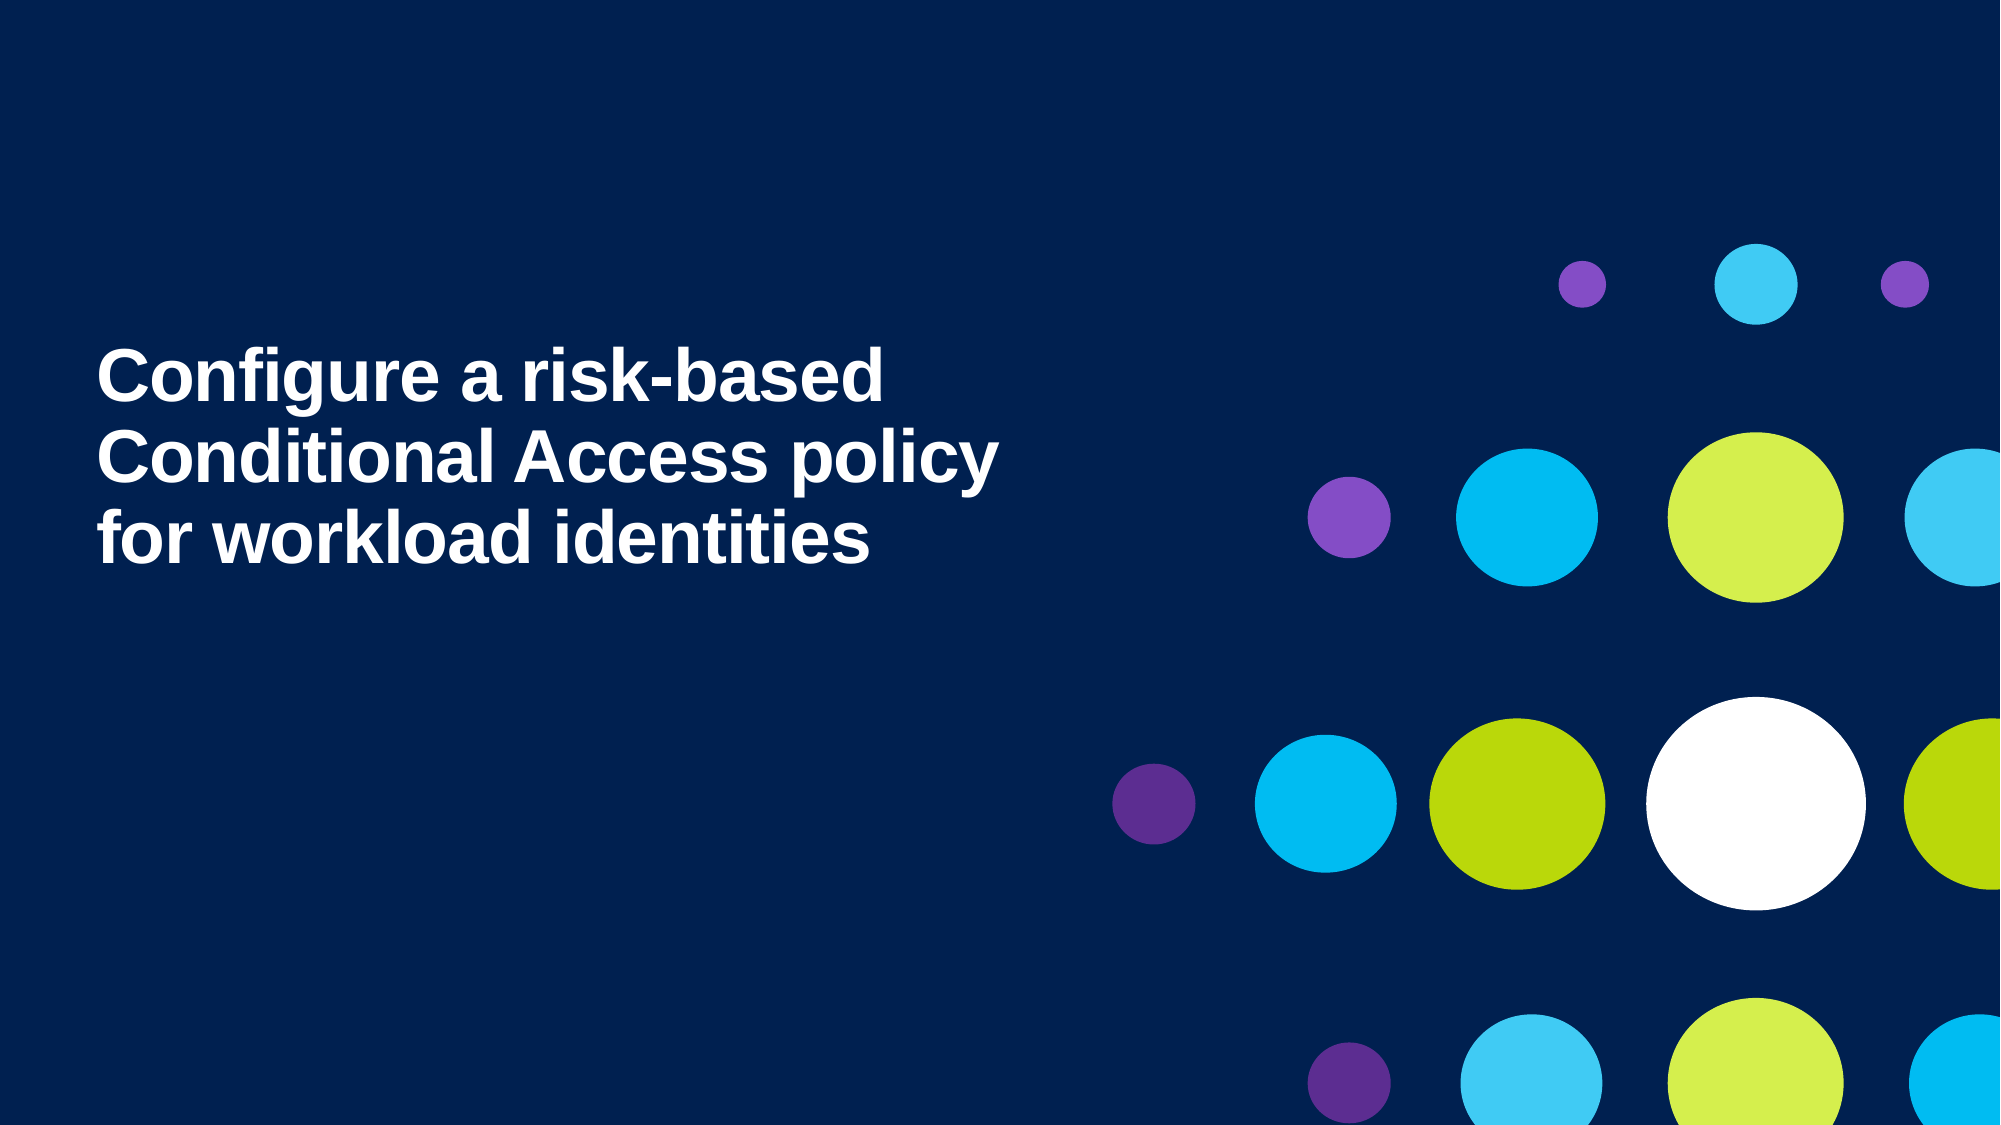

# Configure a risk-based Conditional Access policy for workload identities